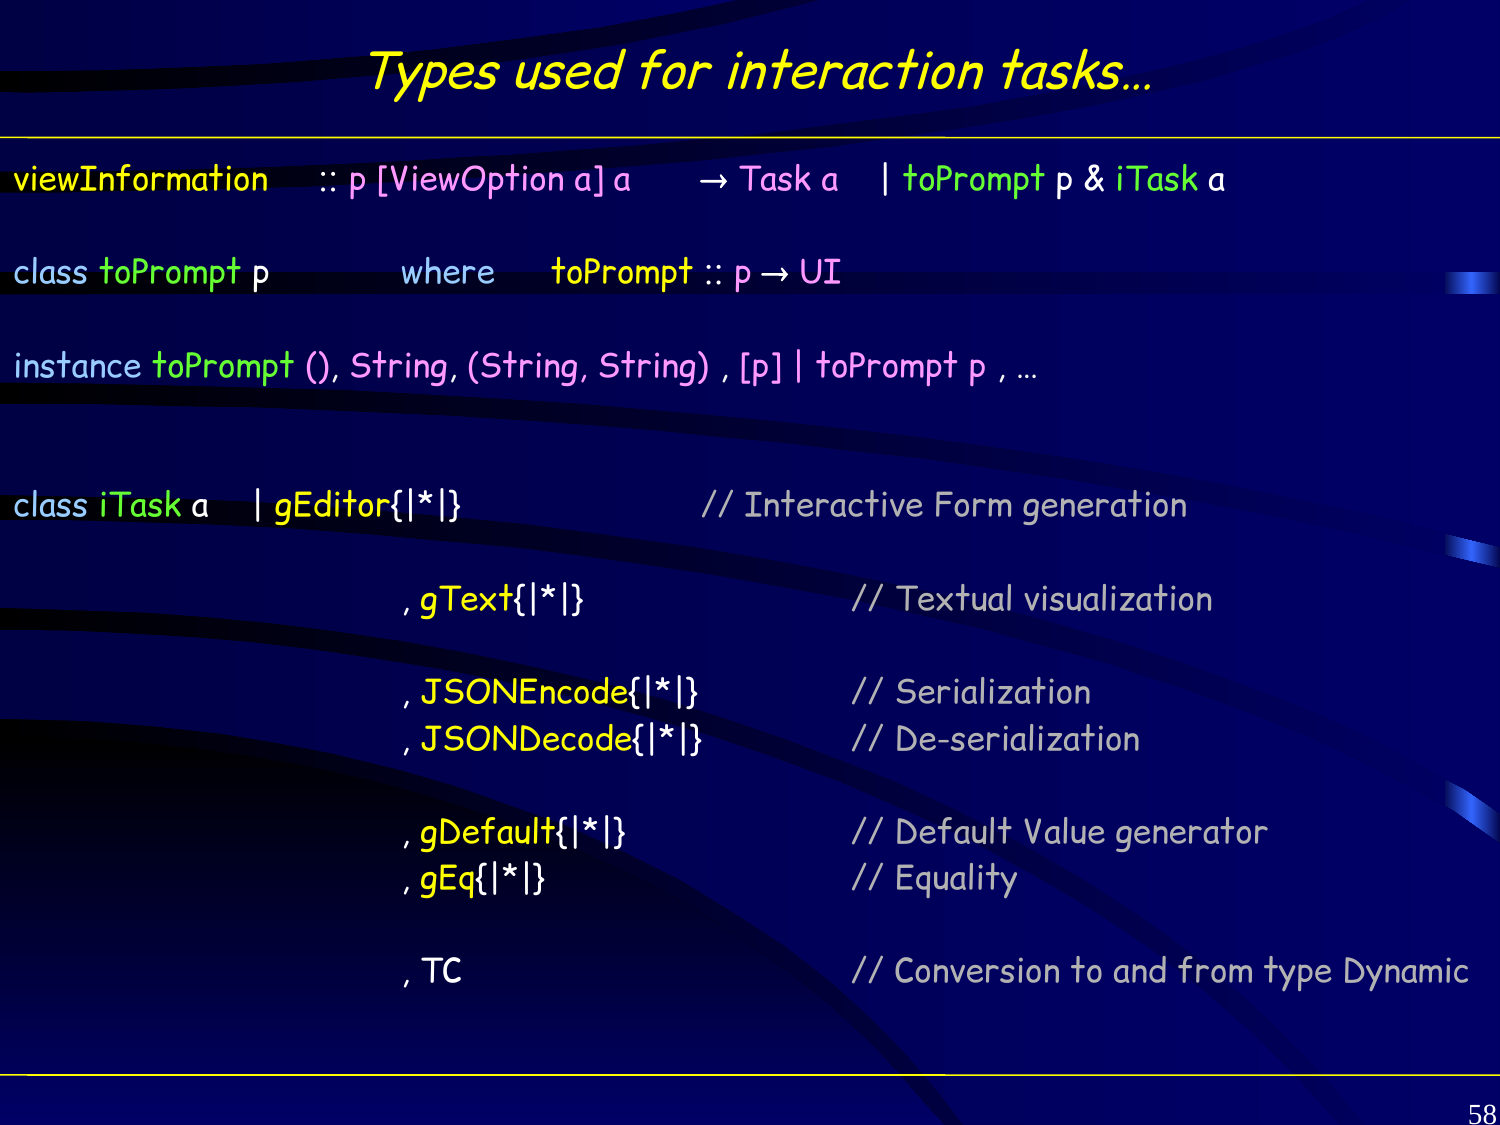

# Types used for interaction tasks…
viewInformation     :: p [ViewOption a] a 	→ Task a    | toPrompt p & iTask a

class toPrompt p	where	toPrompt :: p → UI

instance toPrompt (), String, (String, String) , [p] | toPrompt p , …

class iTask a 	| gEditor{|*|}		// Interactive Form generation

			, gText{|*|}		// Textual visualization

			, JSONEncode{|*|}		// Serialization
			, JSONDecode{|*|}	// De-serialization

			, gDefault{|*|}		// Default Value generator
			, gEq{|*|}			// Equality

			, TC 			// Conversion to and from type Dynamic

58